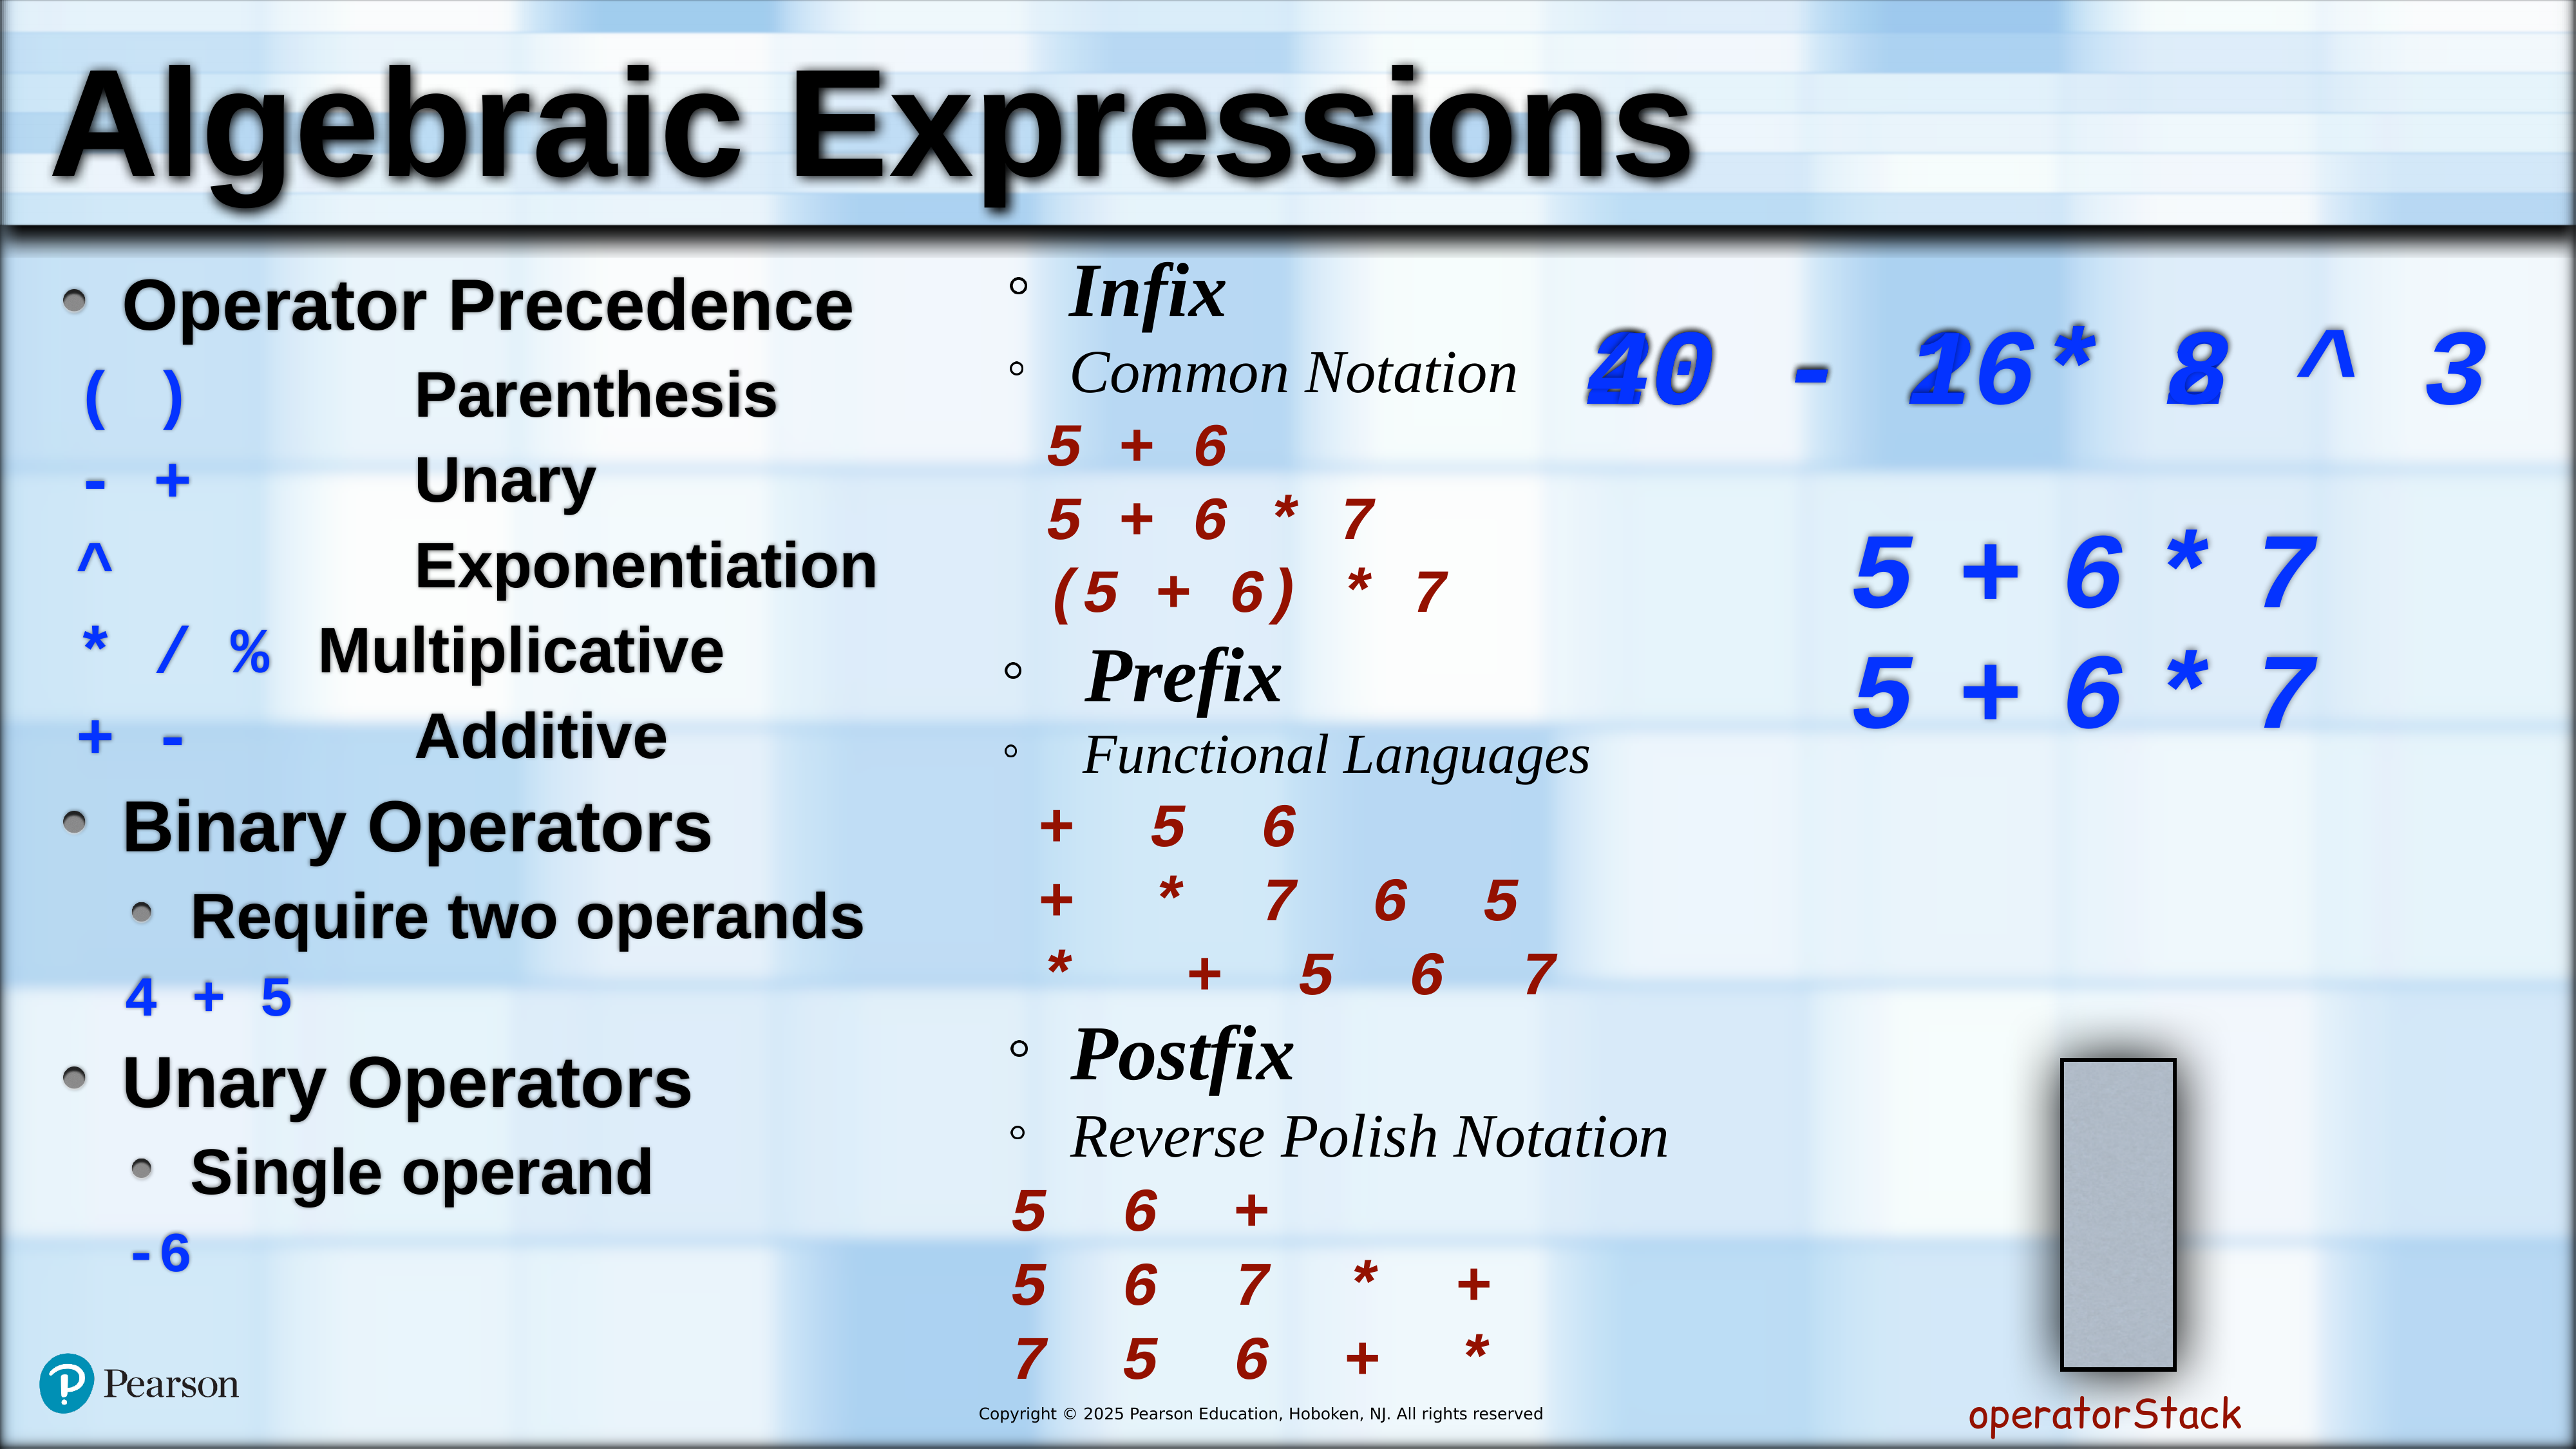

# Algebraic Expressions
Infix
Common Notation
5 + 6
5 + 6 * 7
(5 + 6) * 7
Operator Precedence
( ) 		Parenthesis
- + 		Unary
^   		Exponentiation
* / %	Multiplicative
+ - 		Additive
Binary Operators
Require two operands
4 + 5
Unary Operators
Single operand
-6
20 - 2 * 2 ^ 3
20 - 2 * 8
20 - 16
4
5
+
6
*
7
5
+
6
*
7
Prefix
Functional Languages
+  5  6
+  *  7  6  5
*   +  5  6  7
Postfix
Reverse Polish Notation
5  6  +
5  6  7  *  +
7  5  6  +  *

operatorStack